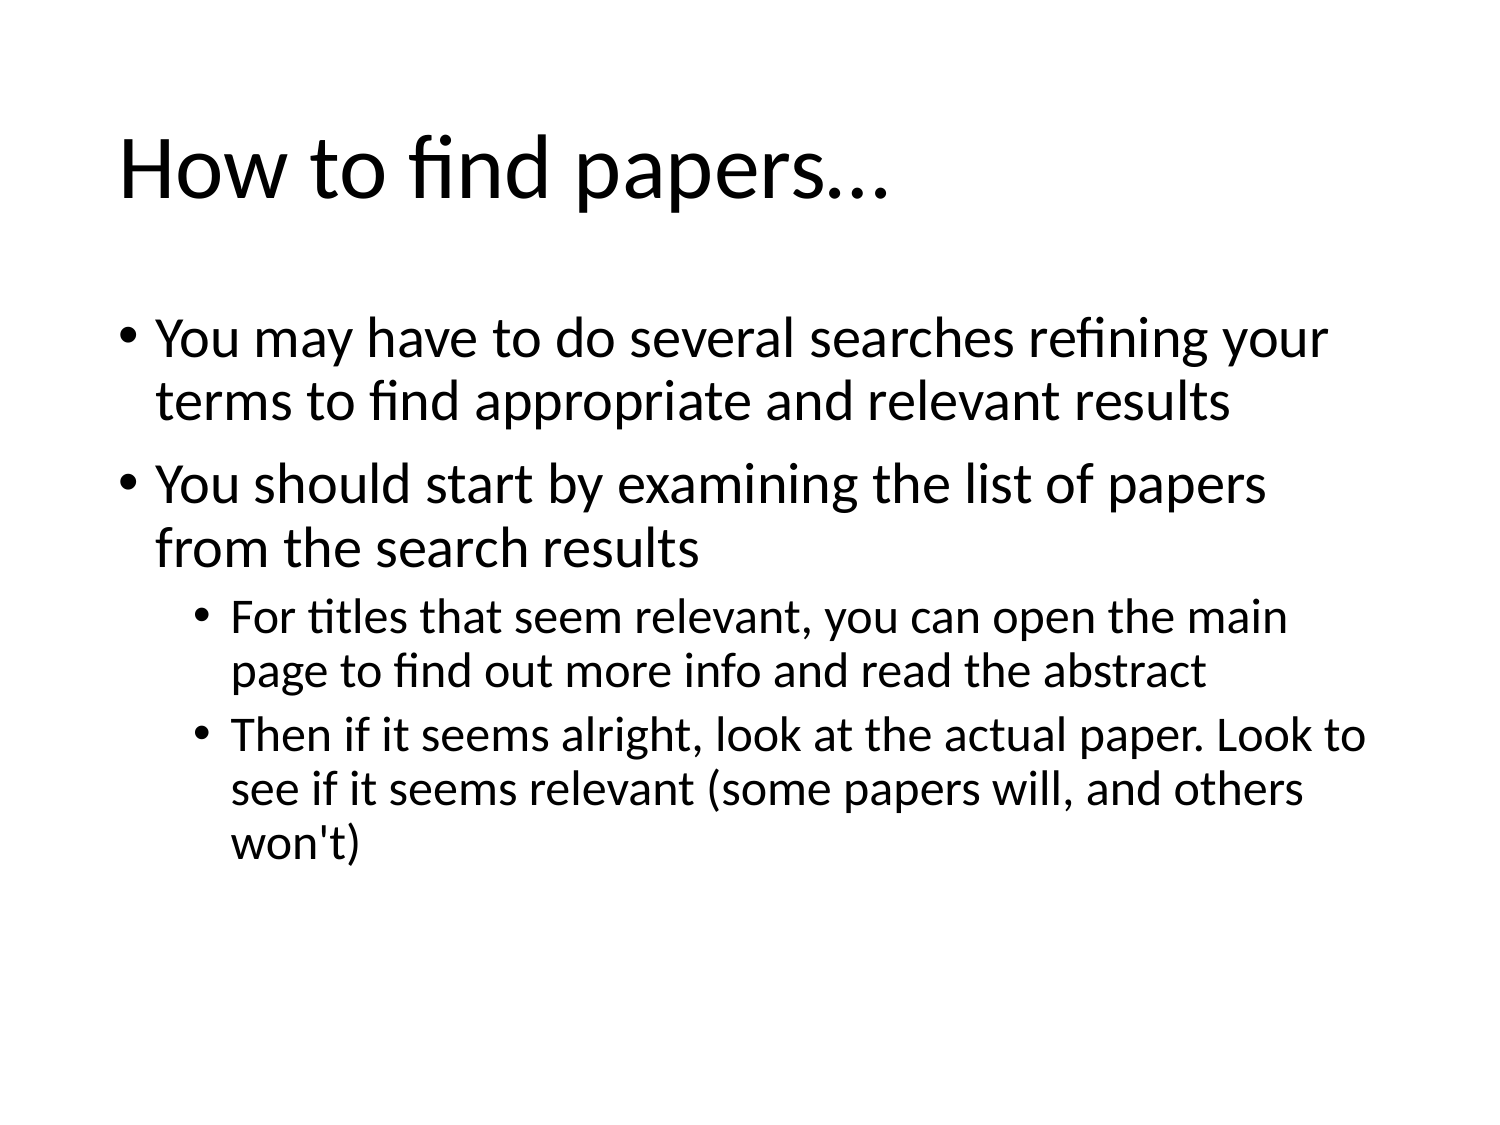

# How to find papers…
You may have to do several searches refining your terms to find appropriate and relevant results
You should start by examining the list of papers from the search results
For titles that seem relevant, you can open the main page to find out more info and read the abstract
Then if it seems alright, look at the actual paper. Look to see if it seems relevant (some papers will, and others won't)